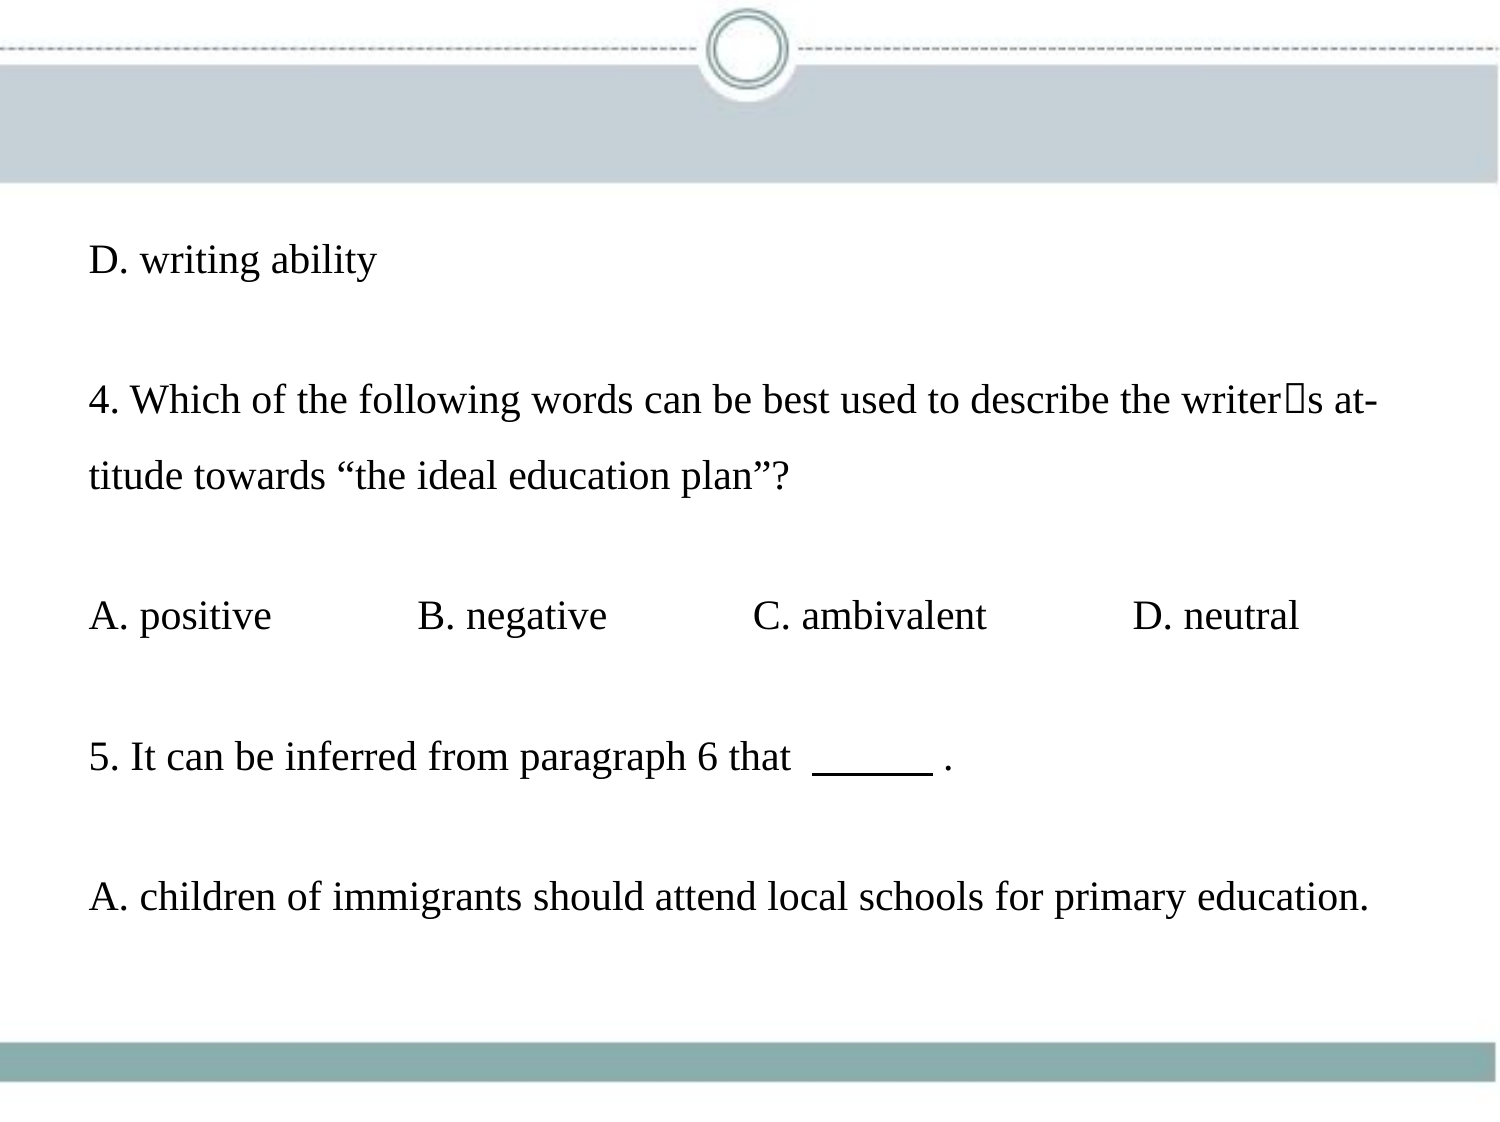

D. writing ability
4. Which of the following words can be best used to describe the writer􀆳s at-
titude towards “the ideal education plan”?
A. positive　　　B. negative　　　C. ambivalent　　　D. neutral
5. It can be inferred from paragraph 6 that 　　    .
A. children of immigrants should attend local schools for primary education.